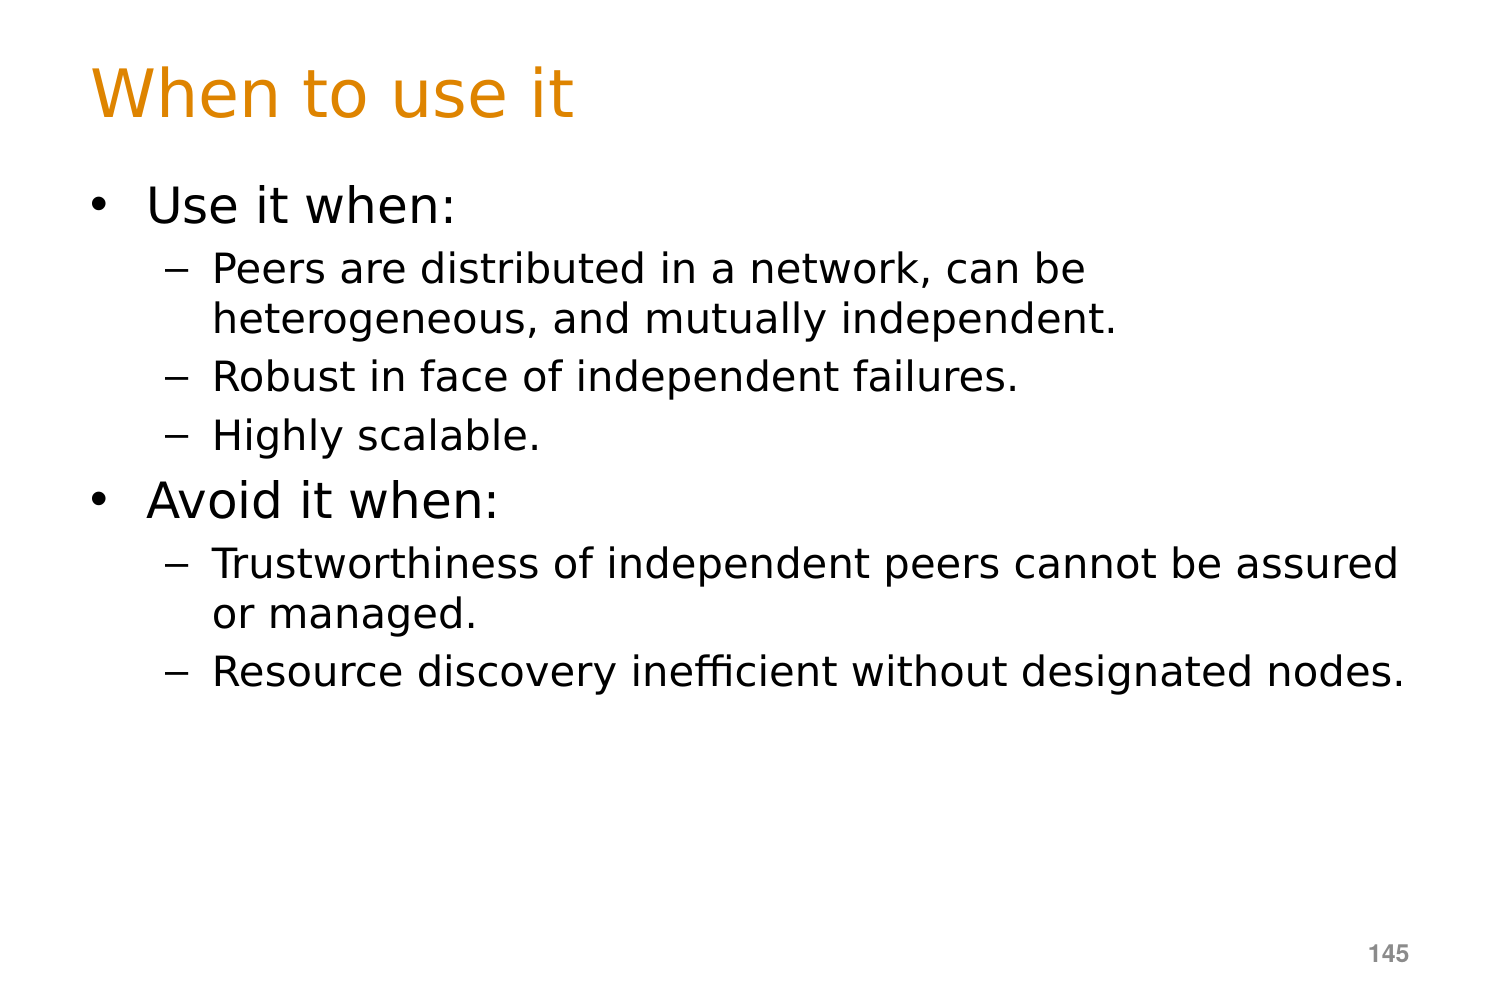

# When to use it
Use it when:
Peers are distributed in a network, can be heterogeneous, and mutually independent.
Robust in face of independent failures.
Highly scalable.
Avoid it when:
Trustworthiness of independent peers cannot be assured or managed.
Resource discovery inefficient without designated nodes.

145